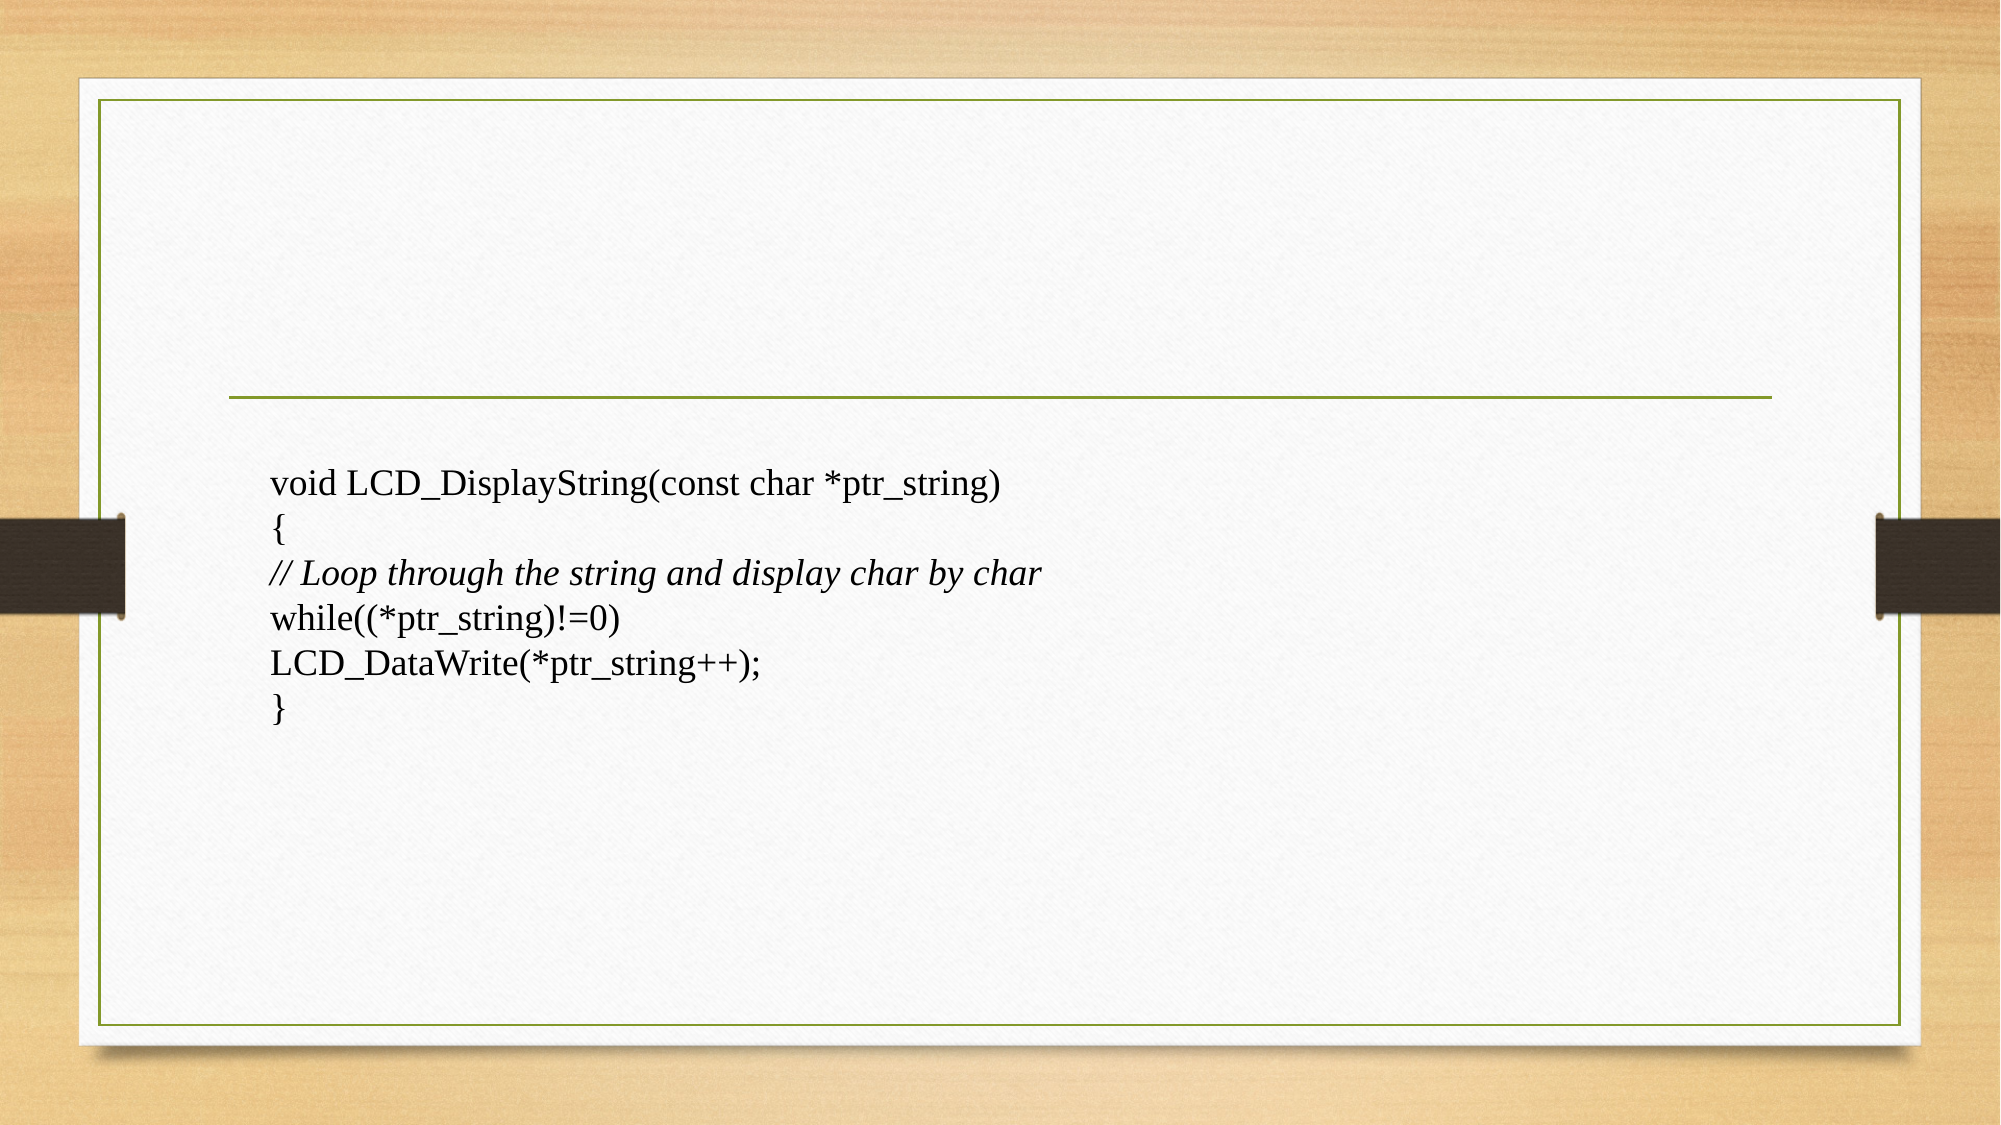

void LCD_DisplayString(const char *ptr_string)
{
// Loop through the string and display char by char
while((*ptr_string)!=0)
LCD_DataWrite(*ptr_string++);
}